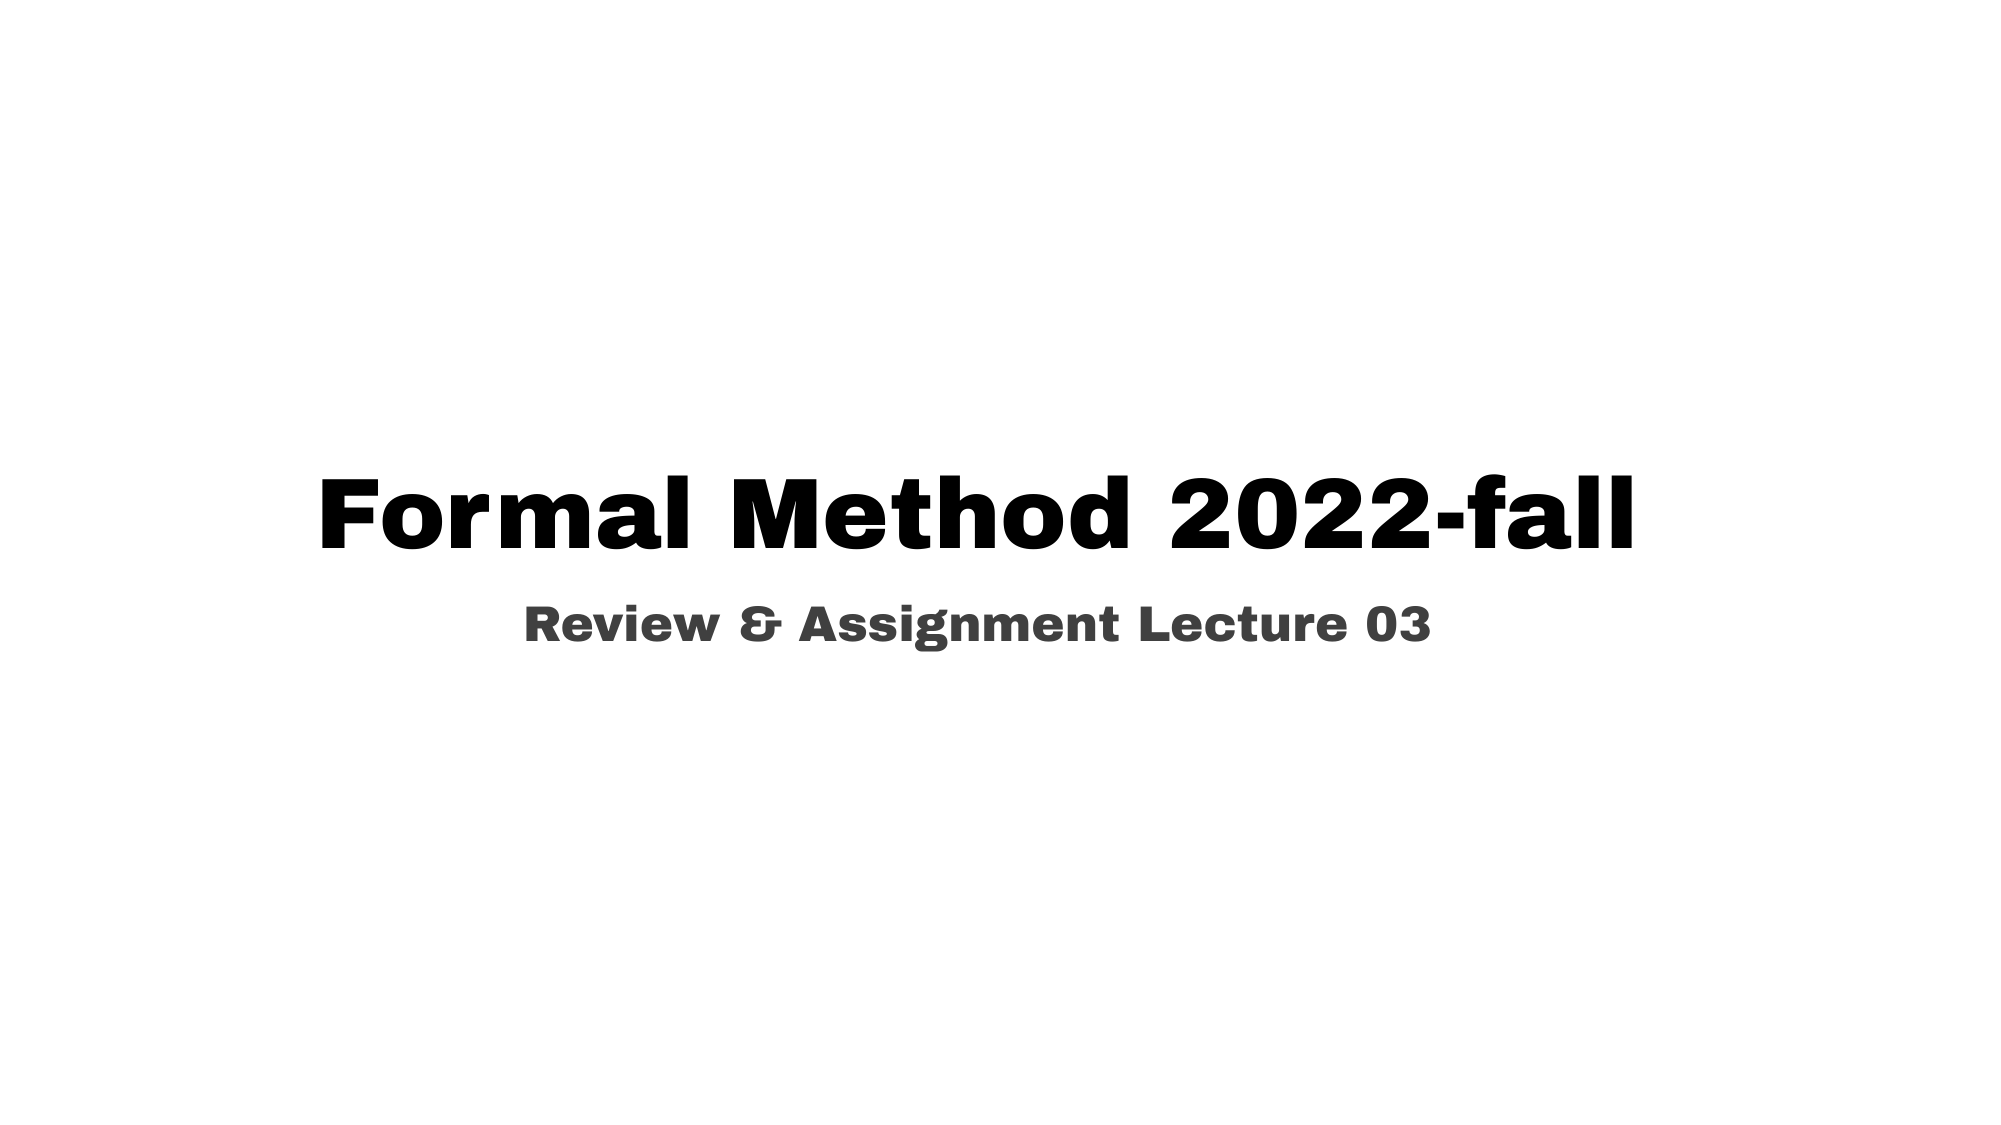

# Formal Method 2022-fall
Review & Assignment Lecture 03